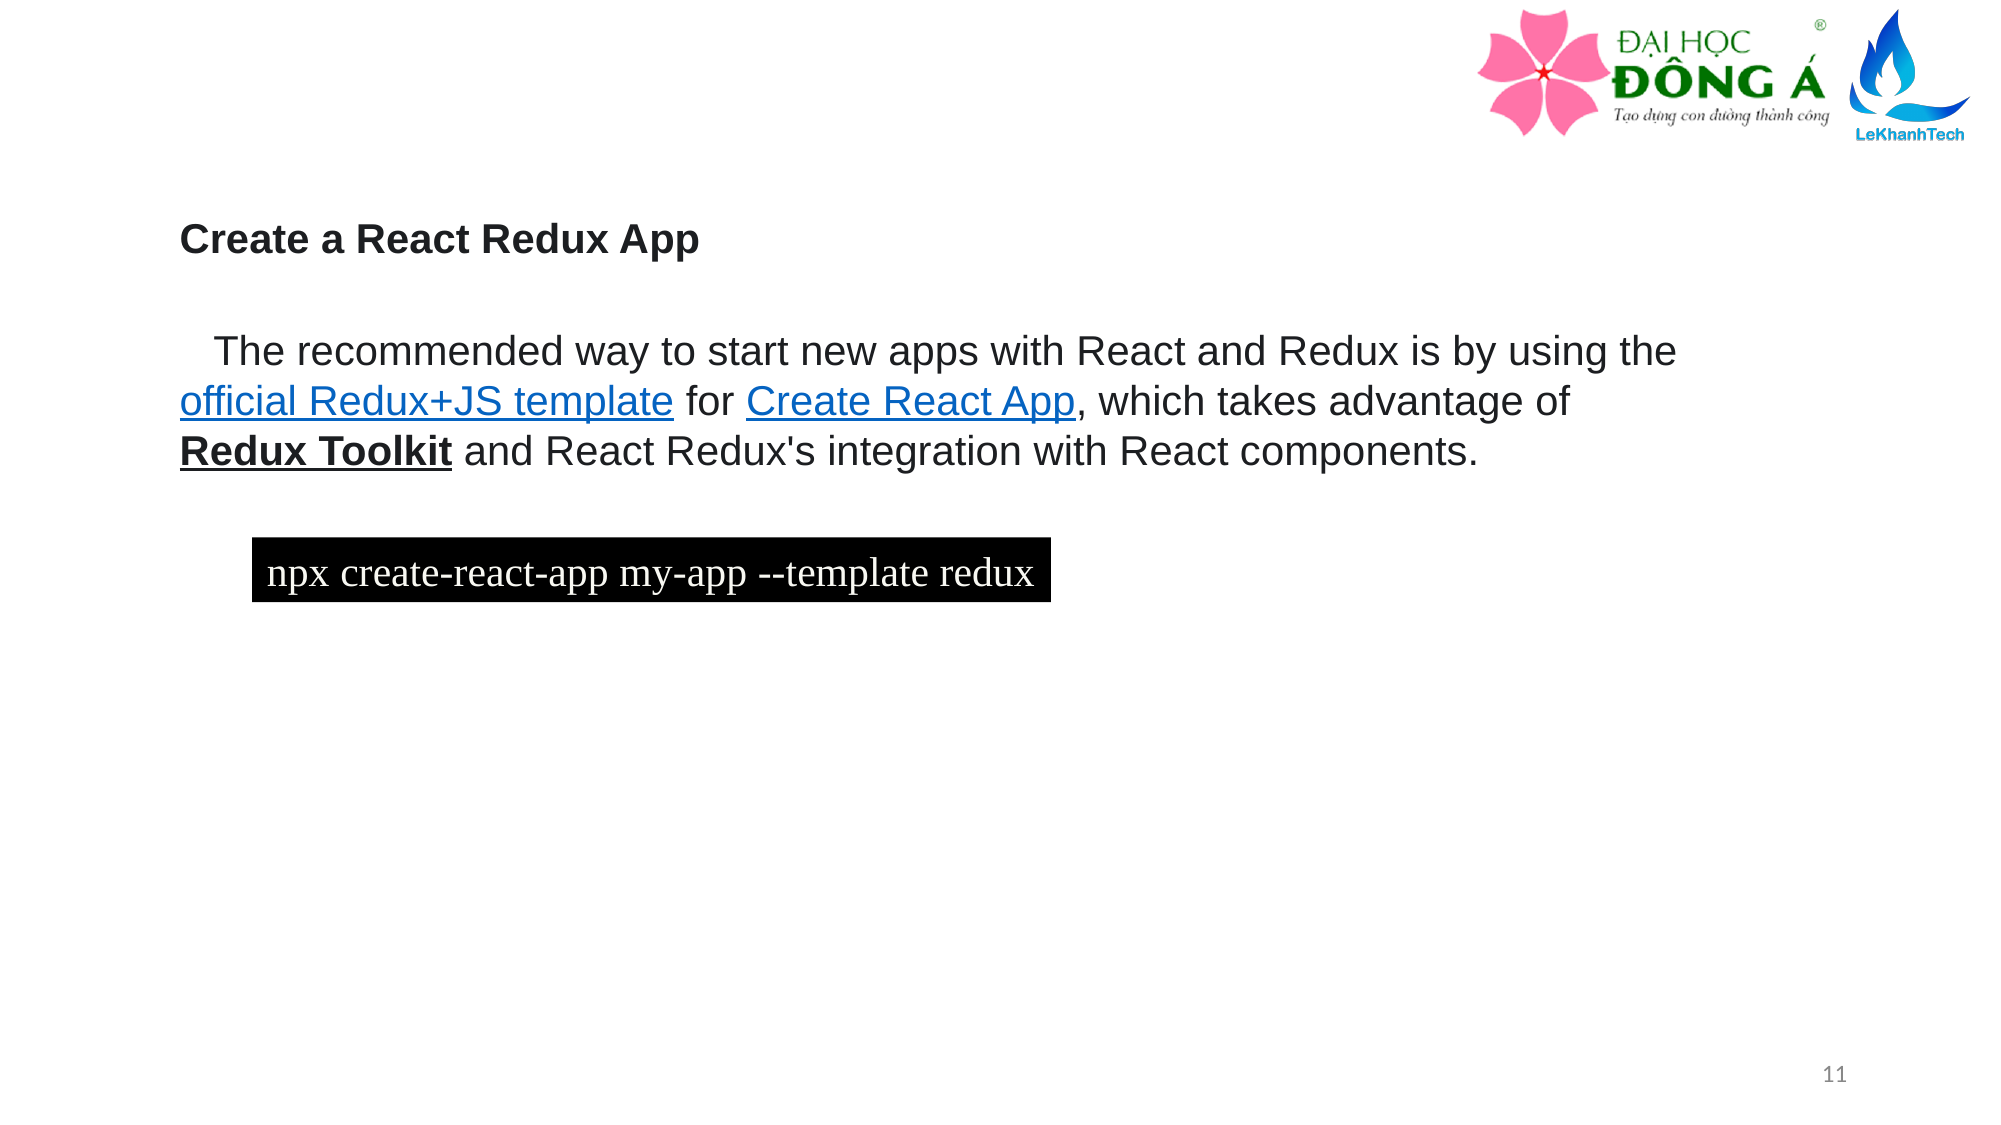

Create a React Redux App
The recommended way to start new apps with React and Redux is by using the official Redux+JS template for Create React App, which takes advantage of Redux Toolkit and React Redux's integration with React components.
npx create-react-app my-app --template redux
11